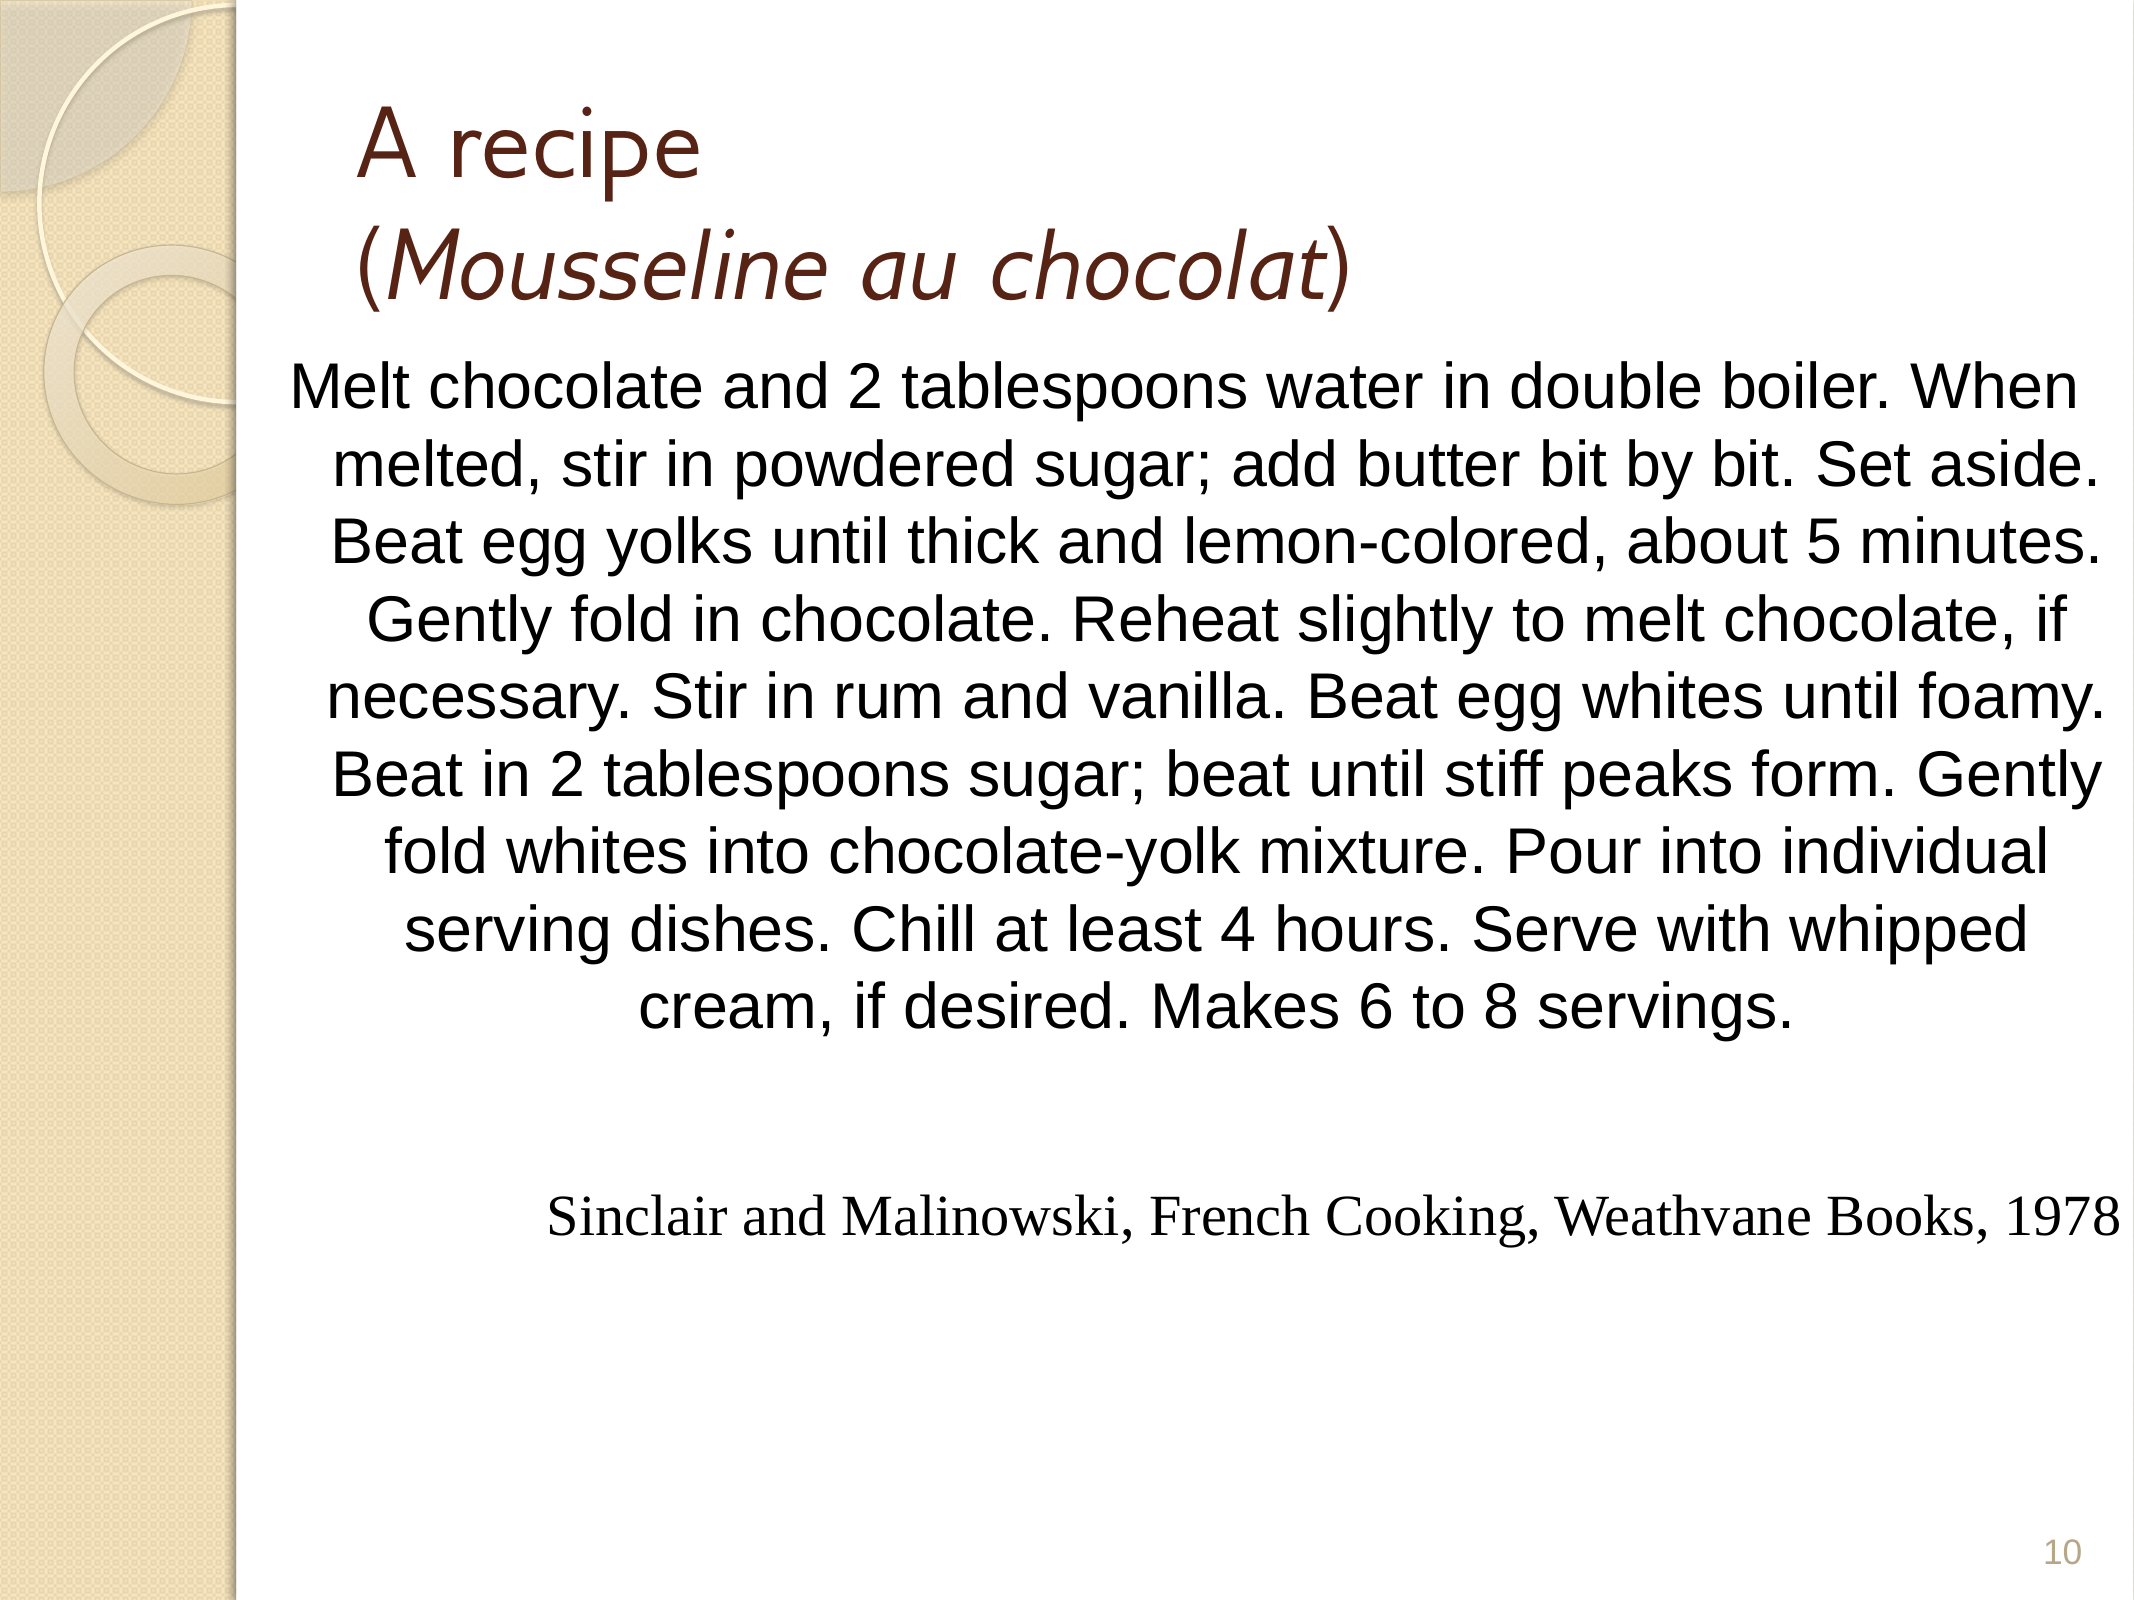

# A recipe (Mousseline au chocolat)
Melt chocolate and 2 tablespoons water in double boiler. When melted, stir in powdered sugar; add butter bit by bit. Set aside. Beat egg yolks until thick and lemon-colored, about 5 minutes. Gently fold in chocolate. Reheat slightly to melt chocolate, if necessary. Stir in rum and vanilla. Beat egg whites until foamy. Beat in 2 tablespoons sugar; beat until stiff peaks form. Gently fold whites into chocolate-yolk mixture. Pour into individual serving dishes. Chill at least 4 hours. Serve with whipped cream, if desired. Makes 6 to 8 servings.

Sinclair and Malinowski, French Cooking, Weathvane Books, 1978
10